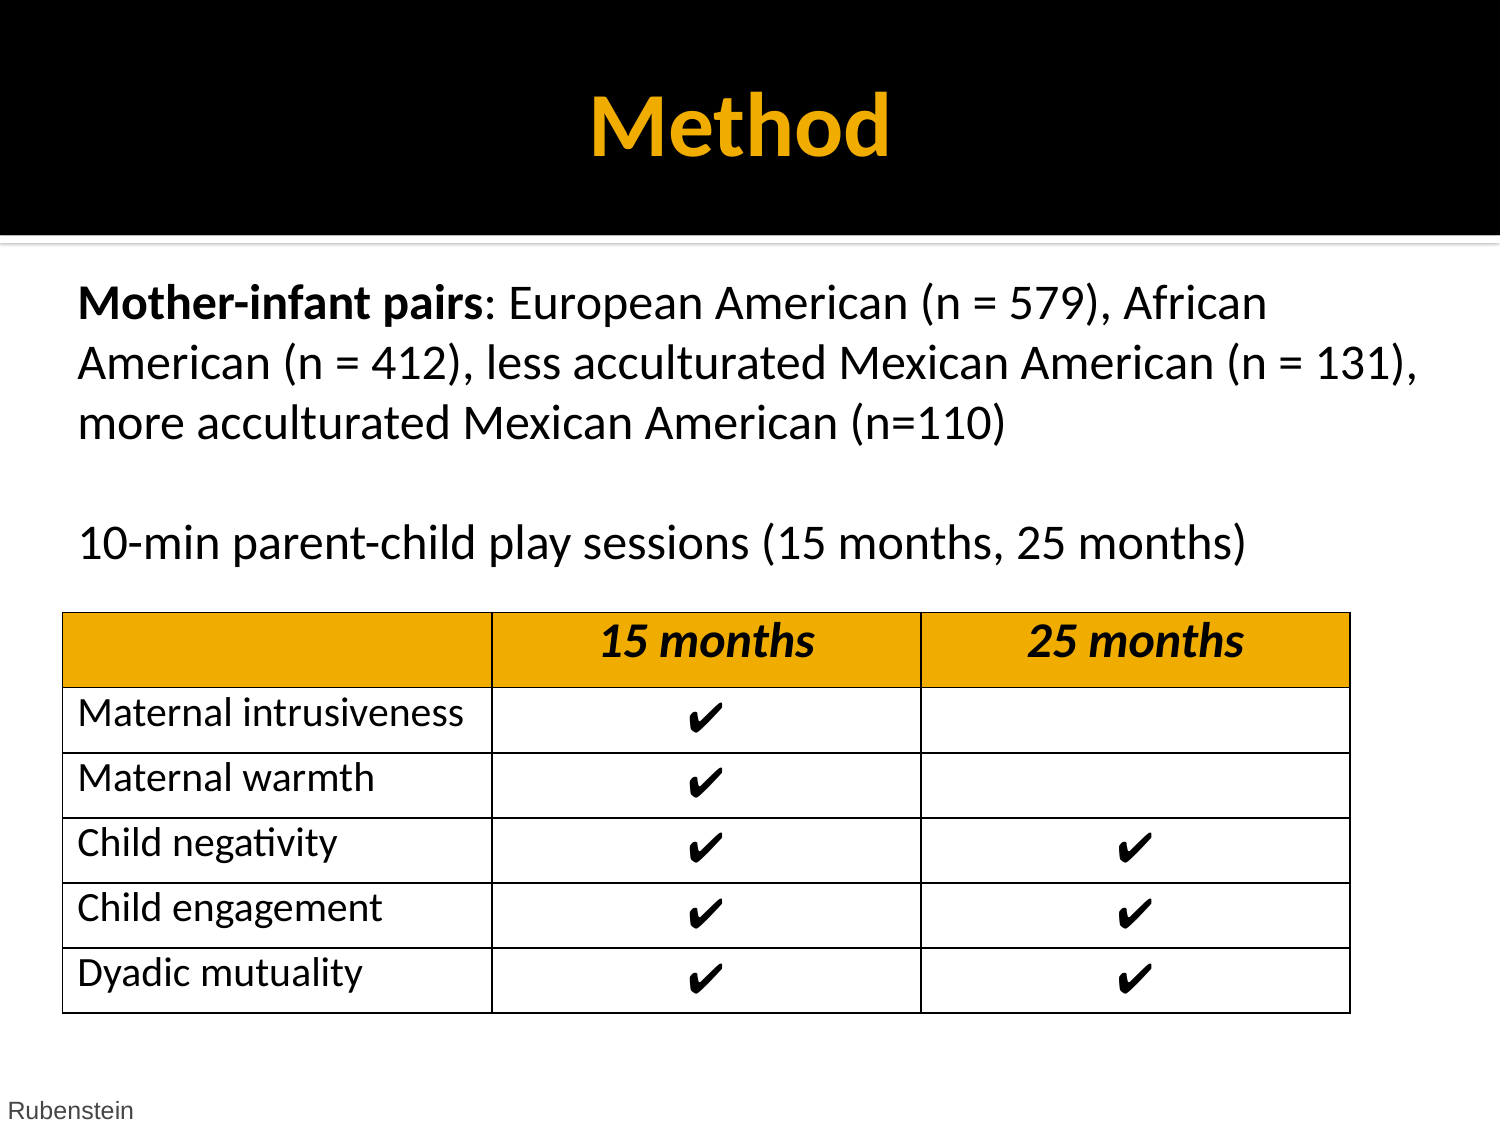

# Method
Mother-infant pairs: European American (n = 579), African American (n = 412), less acculturated Mexican American (n = 131), more acculturated Mexican American (n=110)

10-min parent-child play sessions (15 months, 25 months)

|  | 15 months | 25 months |
| --- | --- | --- |
| Maternal intrusiveness | ✔ |  |
| Maternal warmth | ✔ |  |
| Child negativity | ✔ | ✔ |
| Child engagement | ✔ | ✔ |
| Dyadic mutuality | ✔ | ✔ |
Rubenstein